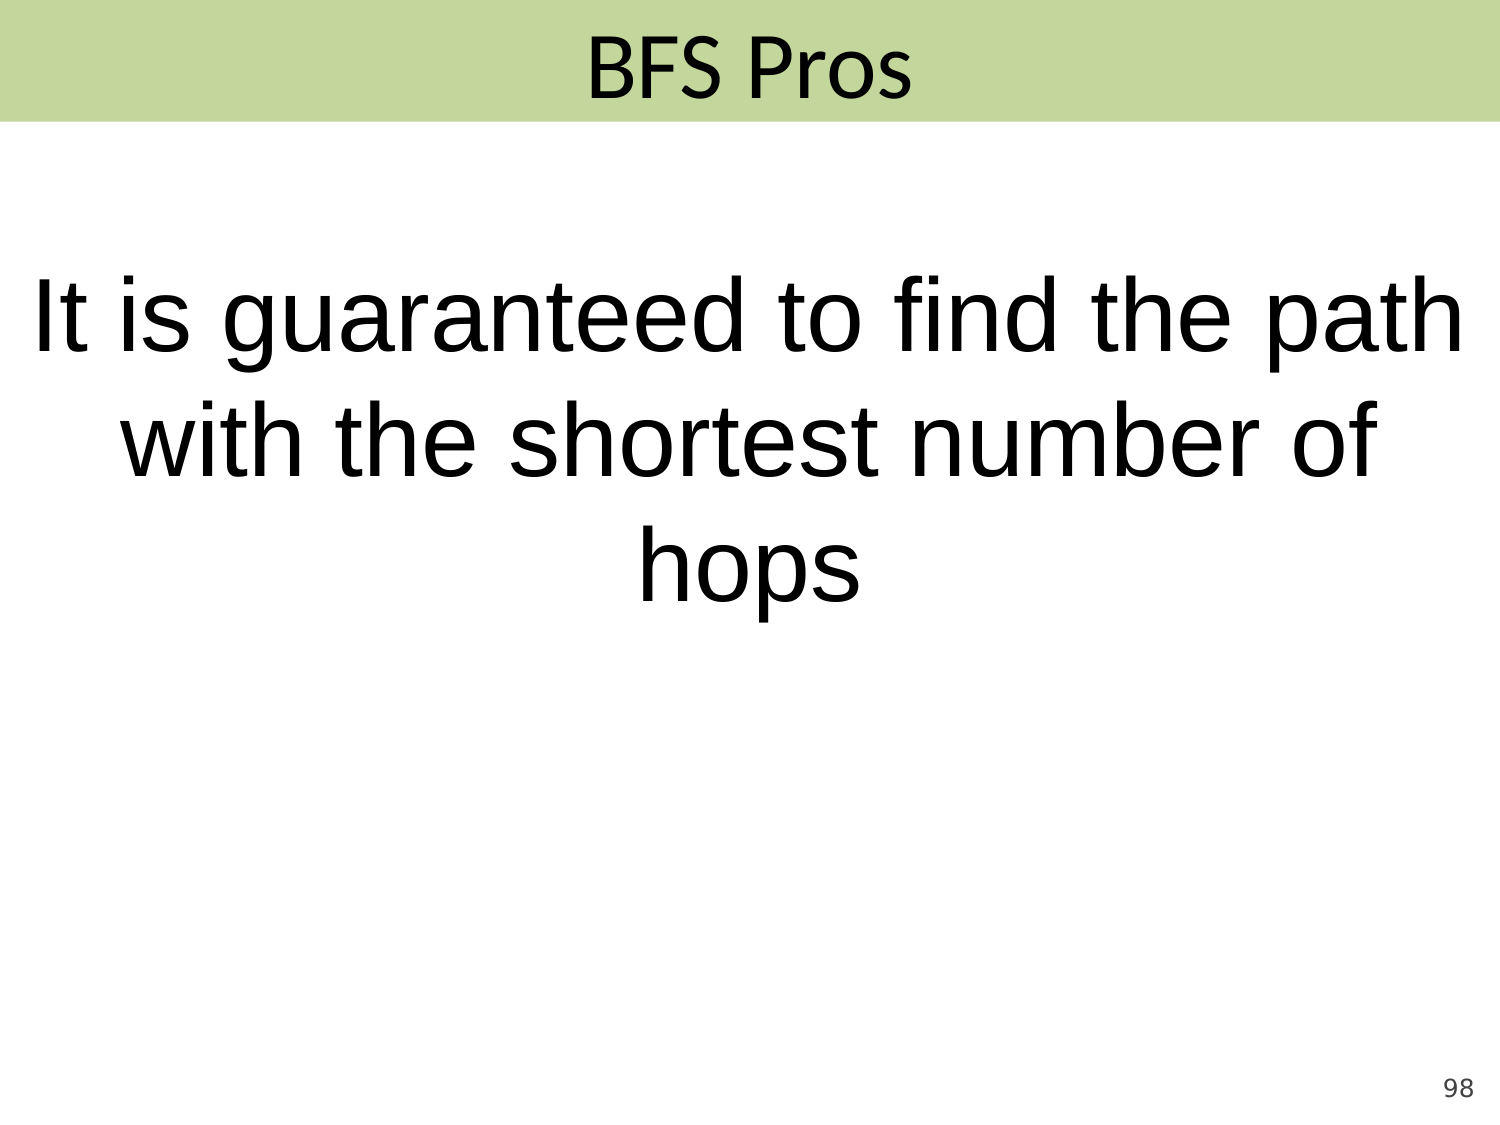

BFS Pros
It is guaranteed to find the path with the shortest number of hops